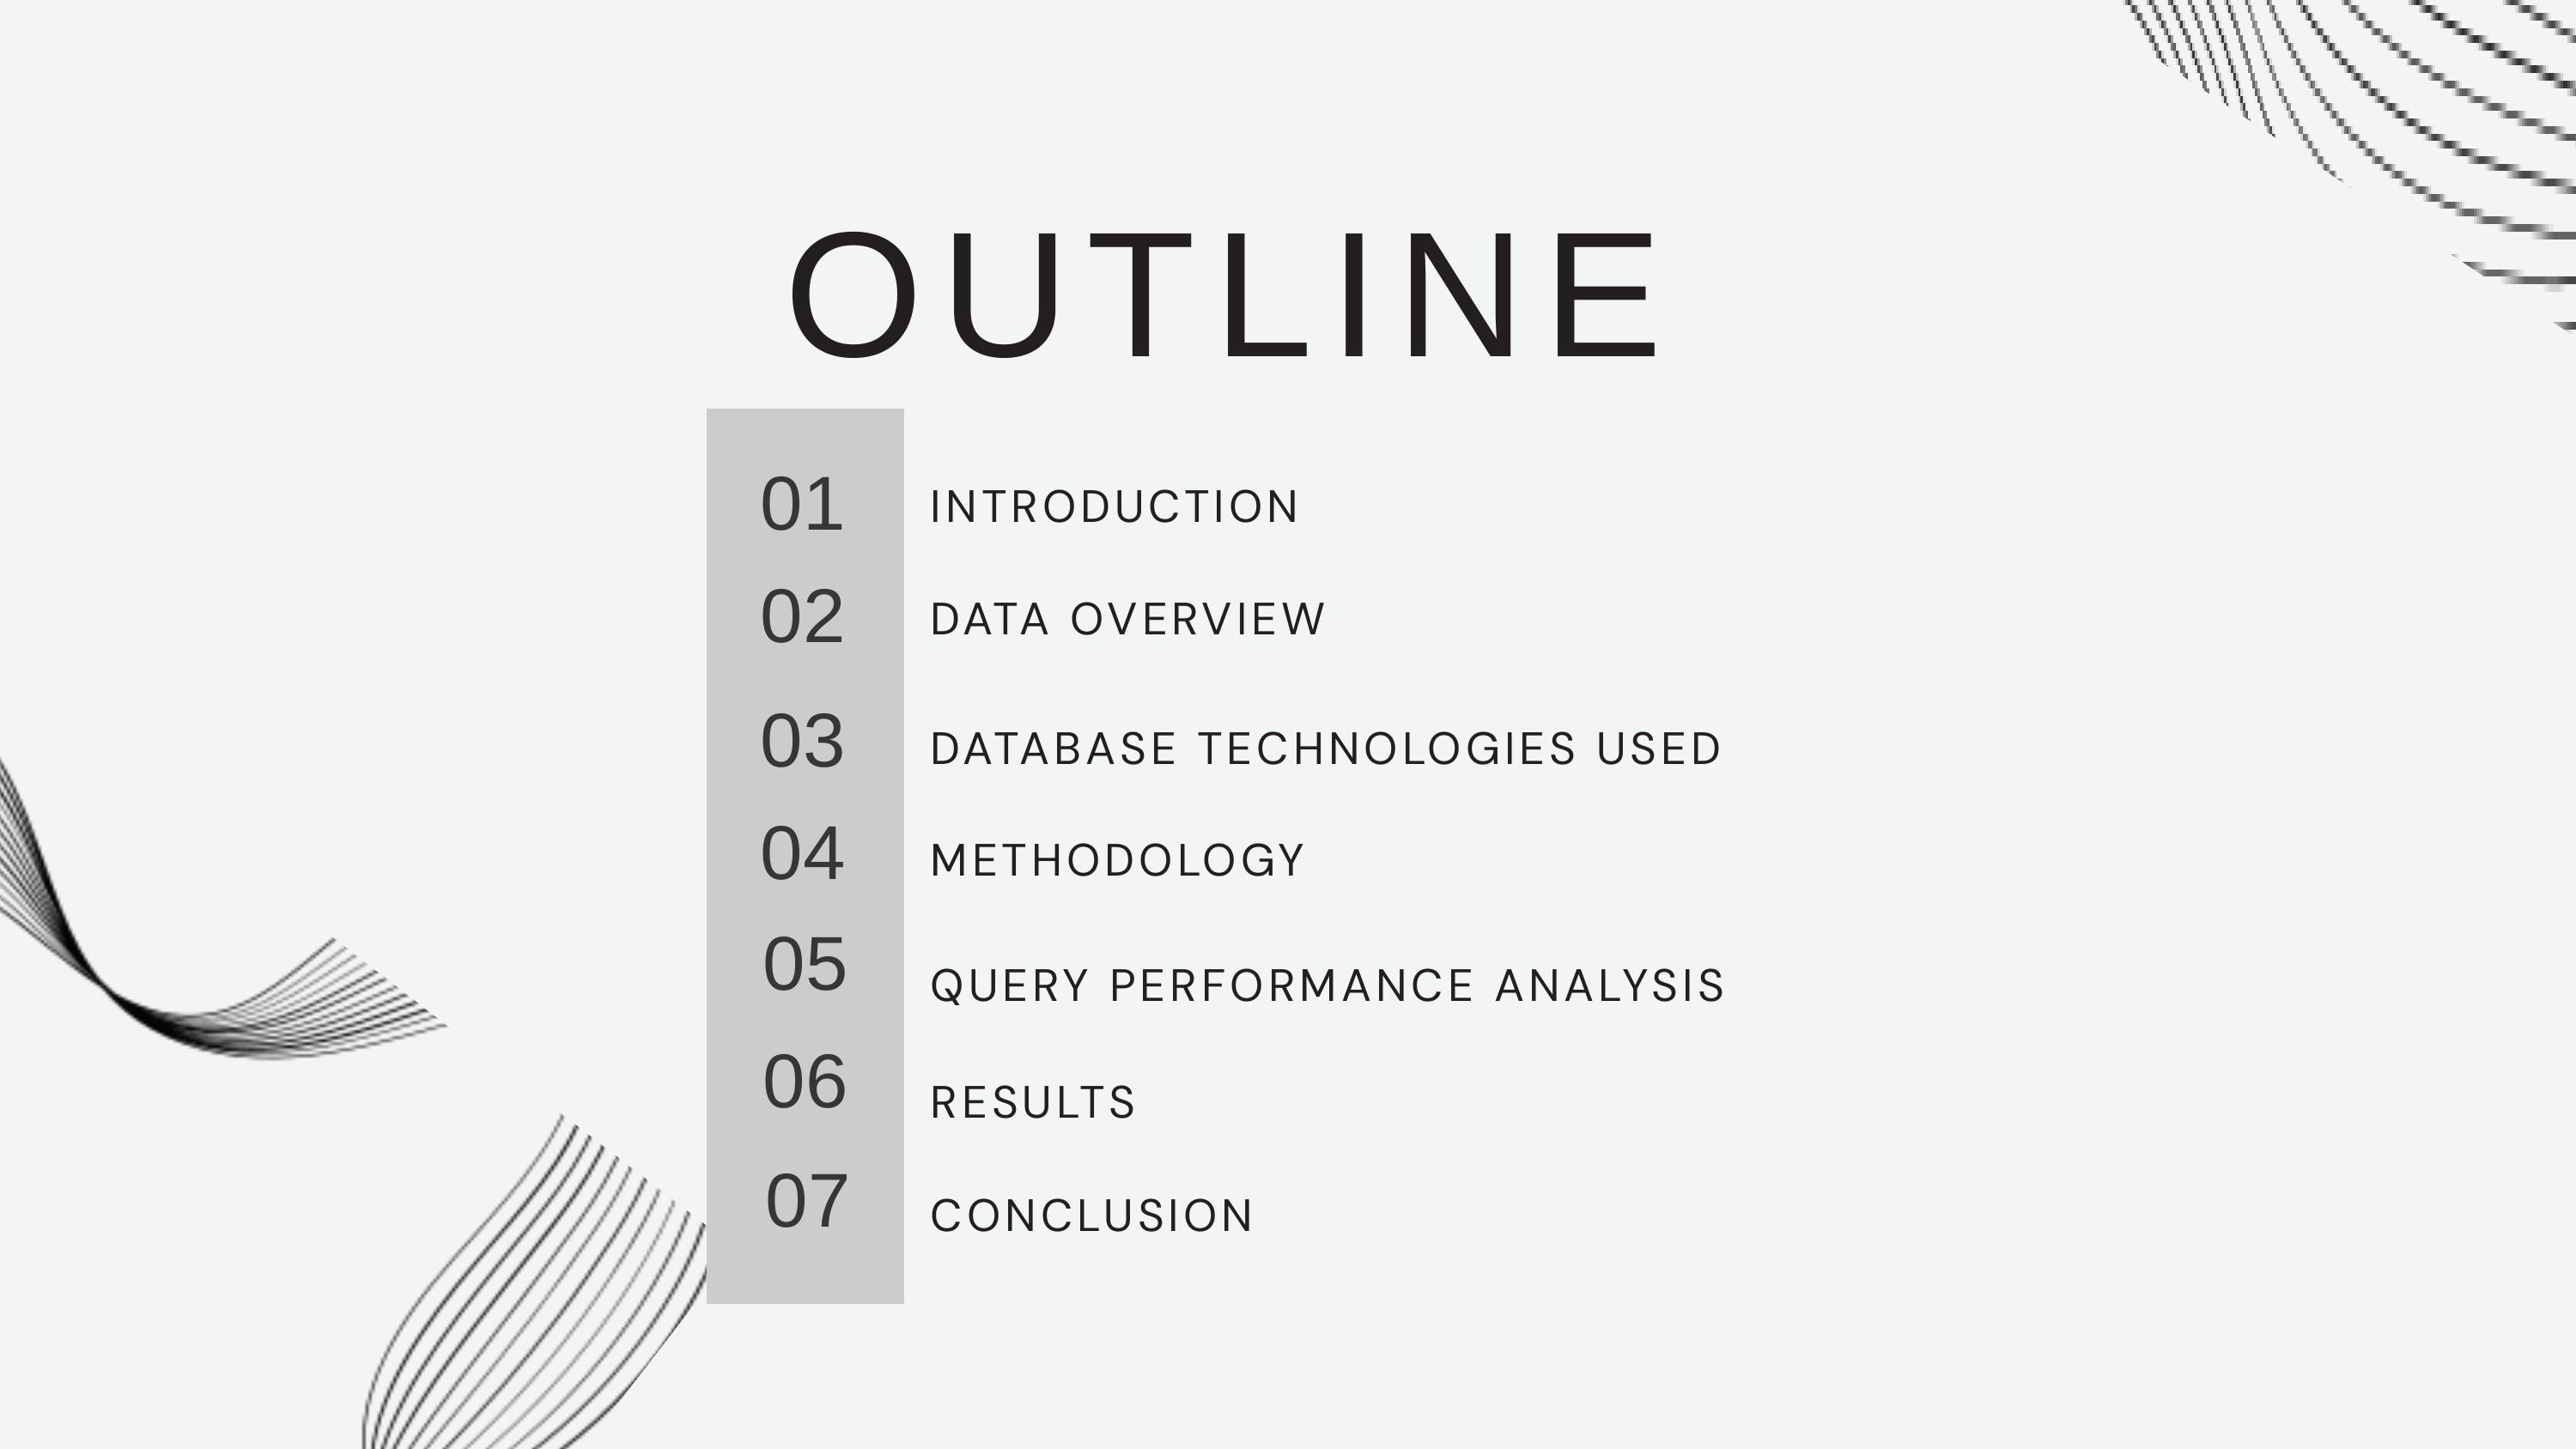

OUTLINE

01
INTRODUCTION
02
DATA OVERVIEW
03
DATABASE TECHNOLOGIES USED

04
METHODOLOGY
05
QUERY PERFORMANCE ANALYSIS
06
RESULTS
07
CONCLUSION